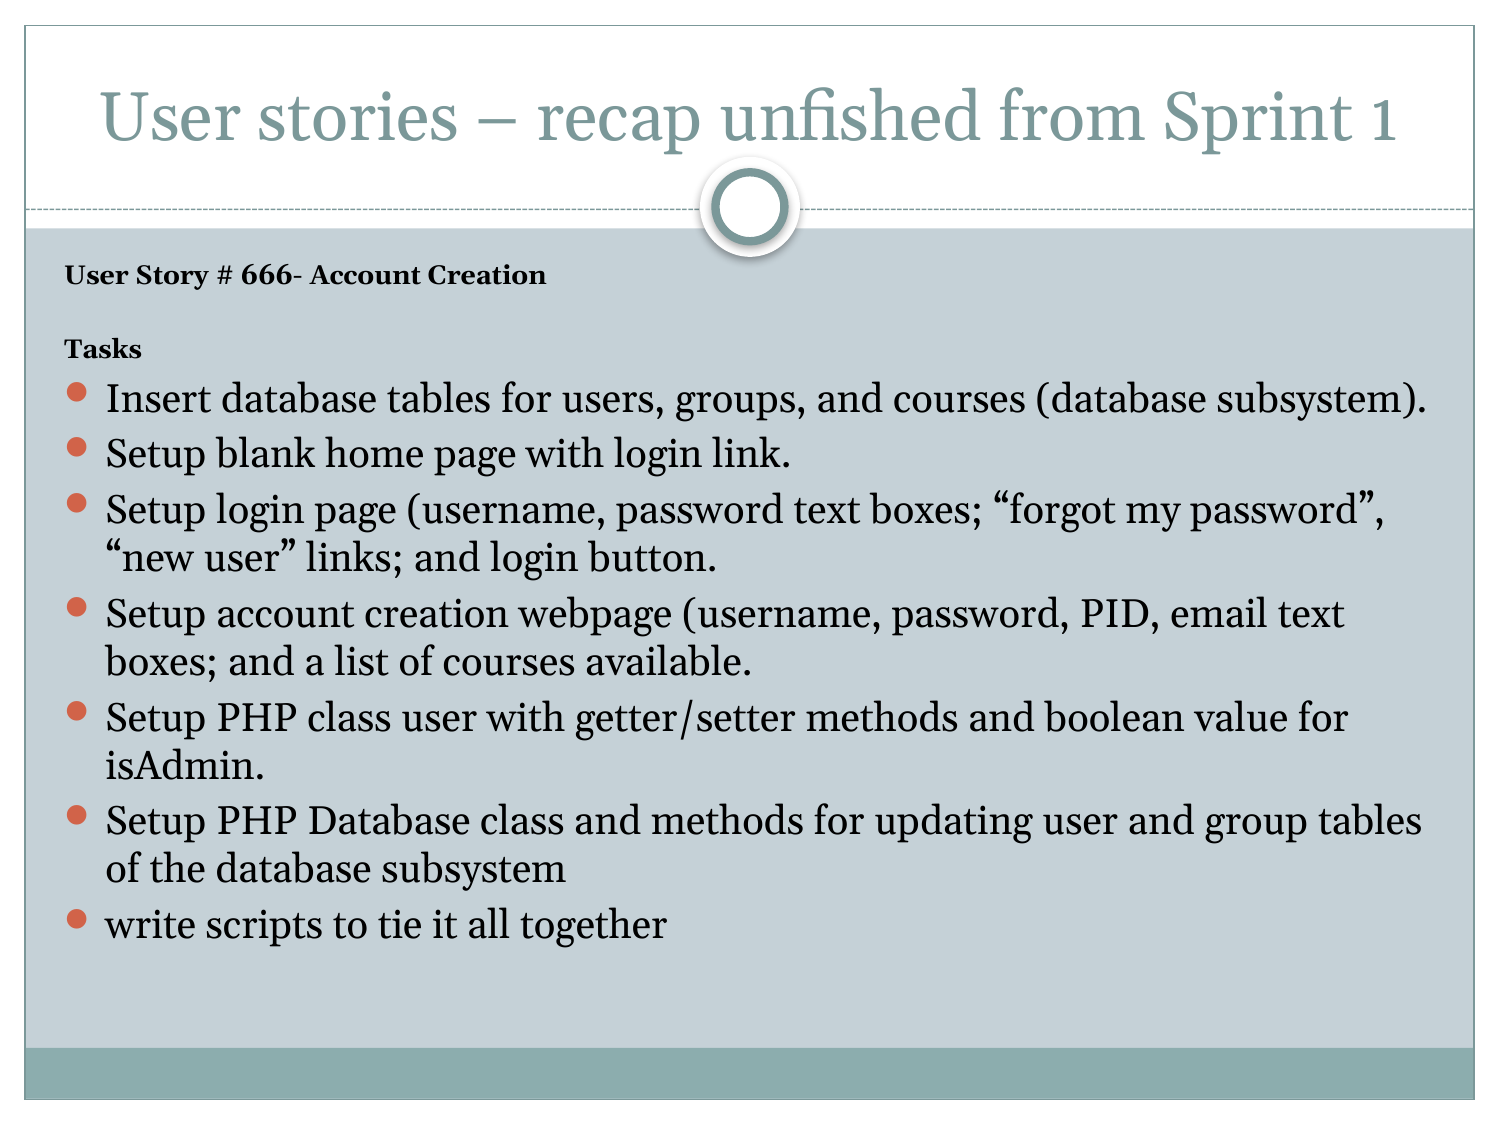

# User stories – recap unfished from Sprint 1
User Story # 666- Account Creation

Tasks
Insert database tables for users, groups, and courses (database subsystem).
Setup blank home page with login link.
Setup login page (username, password text boxes; “forgot my password”, “new user” links; and login button.
Setup account creation webpage (username, password, PID, email text boxes; and a list of courses available.
Setup PHP class user with getter/setter methods and boolean value for isAdmin.
Setup PHP Database class and methods for updating user and group tables of the database subsystem
write scripts to tie it all together